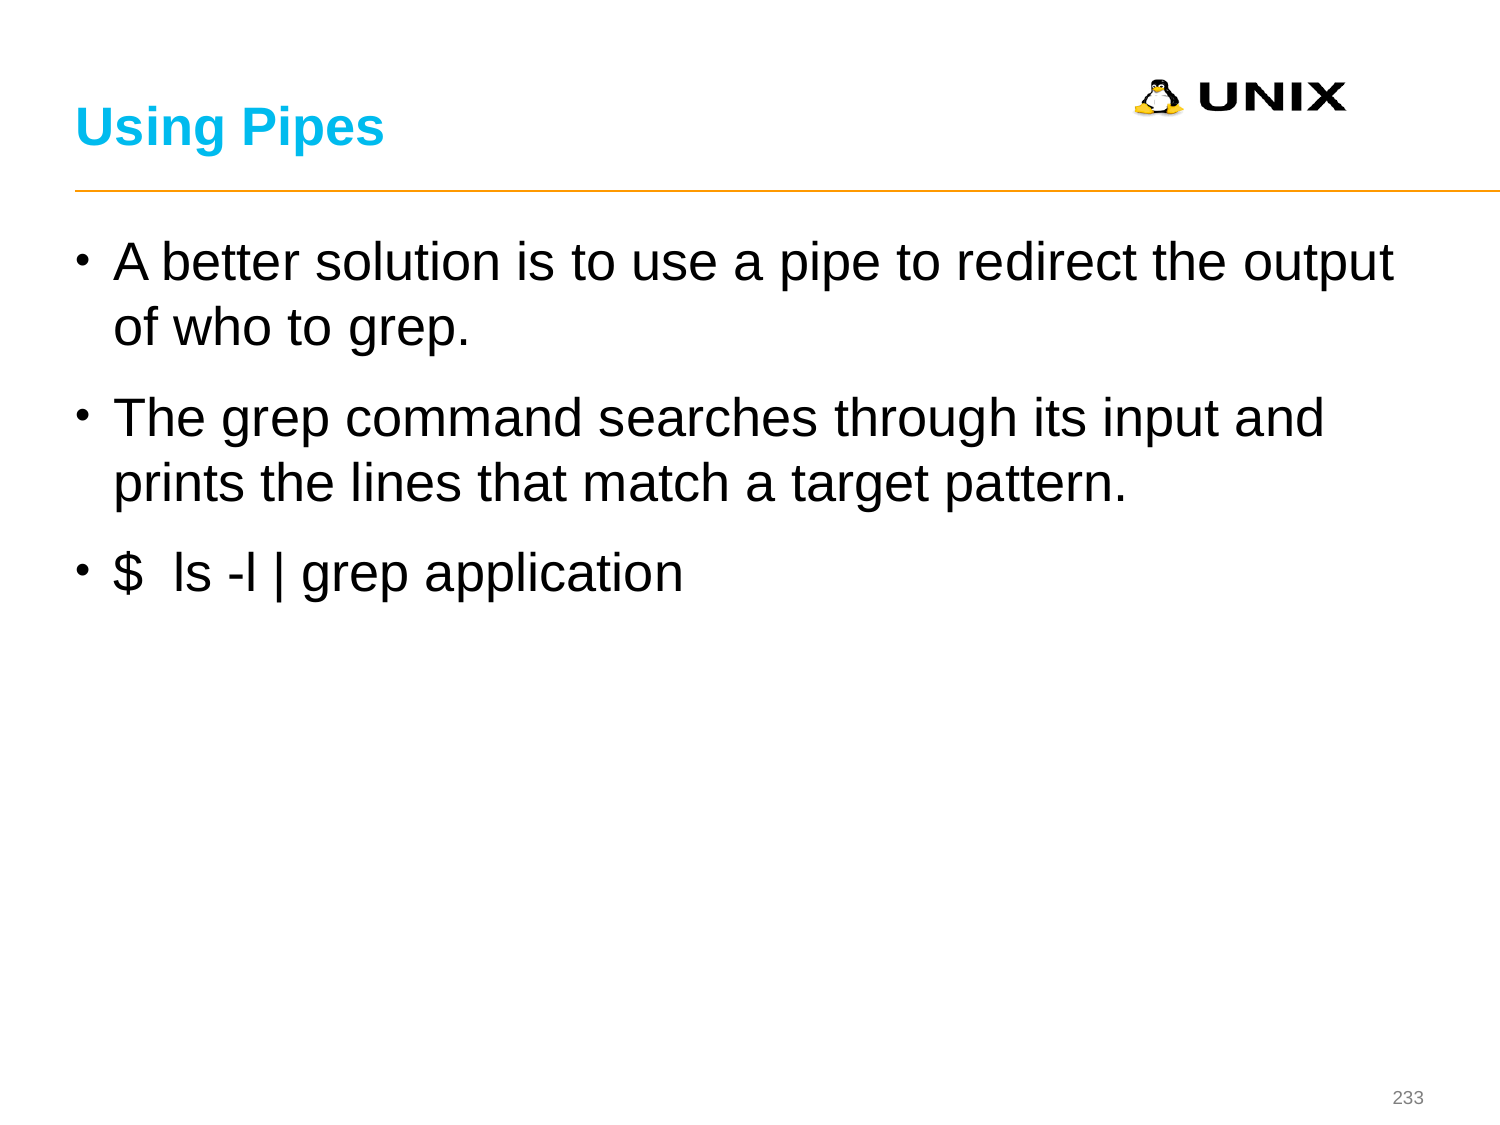

# Using Pipes
A better solution is to use a pipe to redirect the output of who to grep.
The grep command searches through its input and prints the lines that match a target pattern.
$  ls -l | grep application